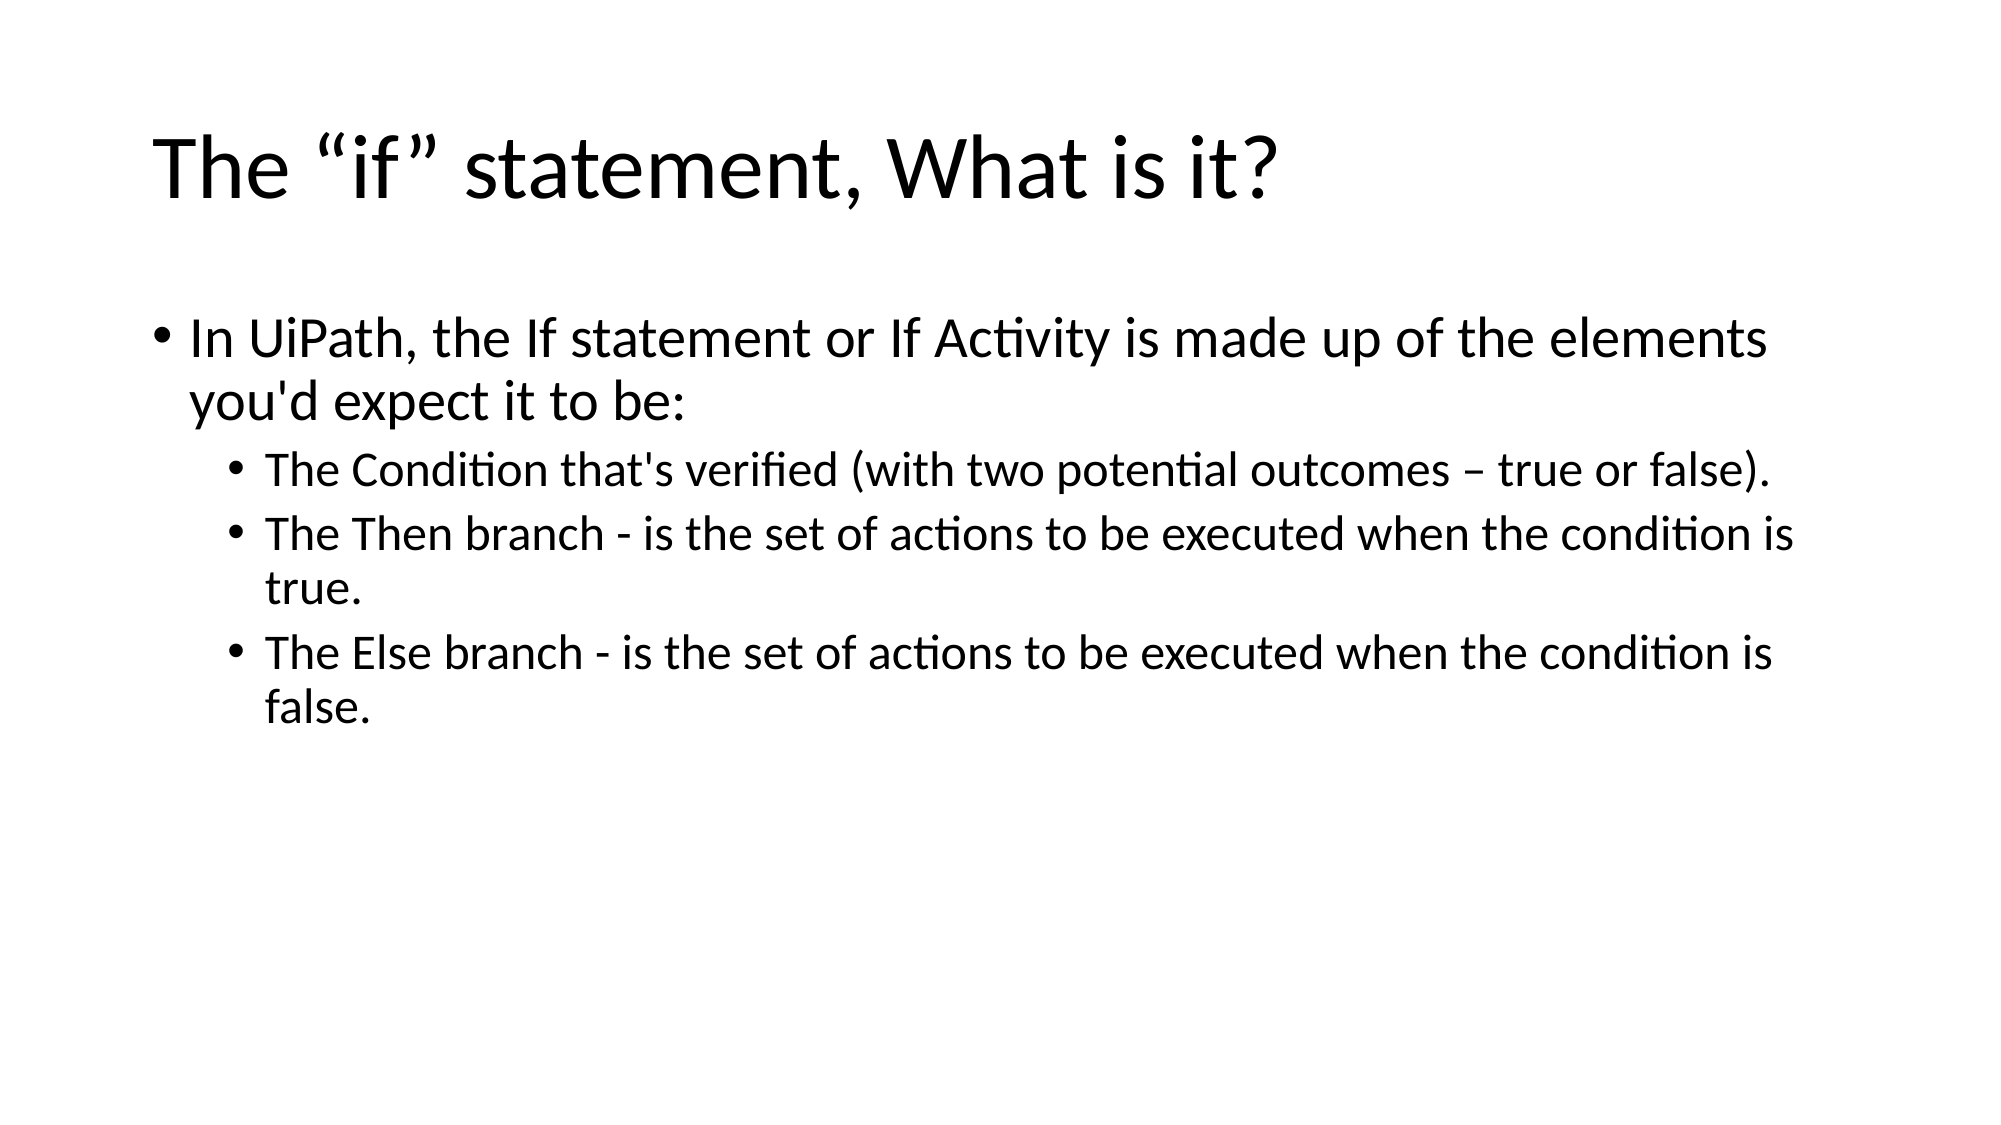

# The “if” statement, What is it?
In UiPath, the If statement or If Activity is made up of the elements you'd expect it to be:
The Condition that's verified (with two potential outcomes – true or false).
The Then branch - is the set of actions to be executed when the condition is true.
The Else branch - is the set of actions to be executed when the condition is false.